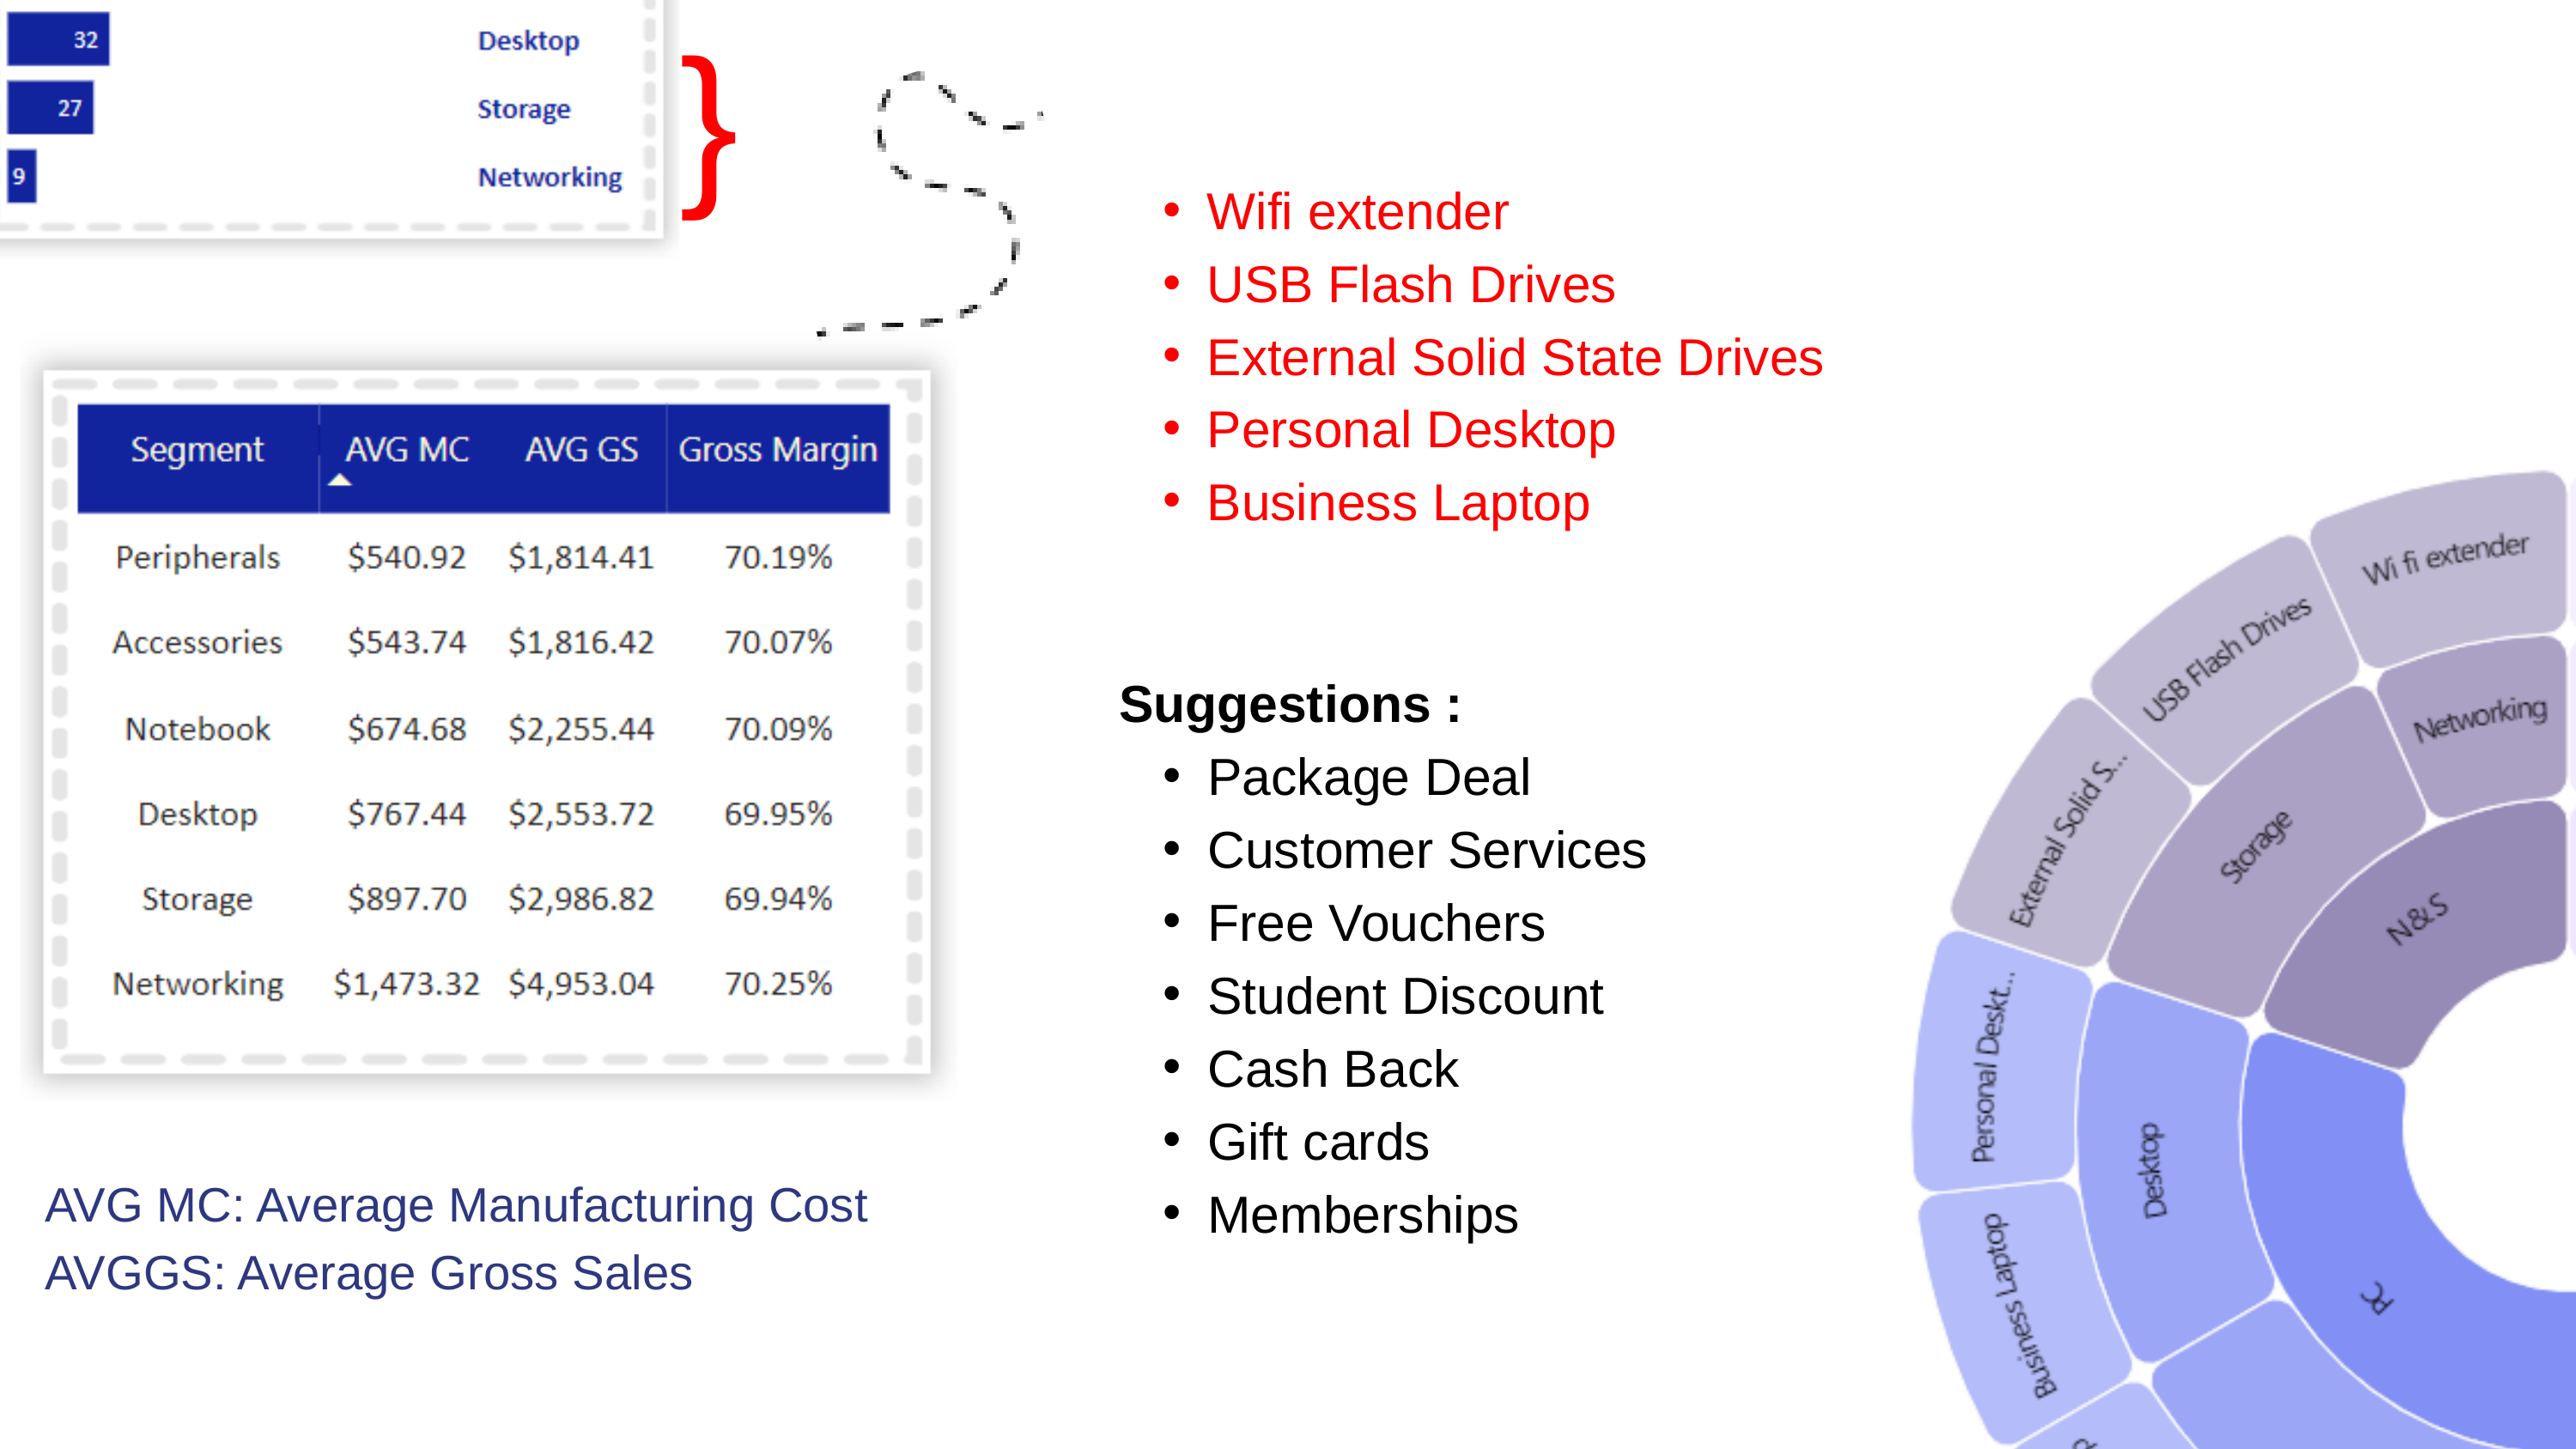

}

Wifi extender
USB Flash Drives
External Solid State Drives
Personal Desktop
Business Laptop

Suggestions :
Package Deal
Customer Services
Free Vouchers
Student Discount
Cash Back
Gift cards
Memberships
AVG MC: Average Manufacturing Cost
AVGGS: Average Gross Sales